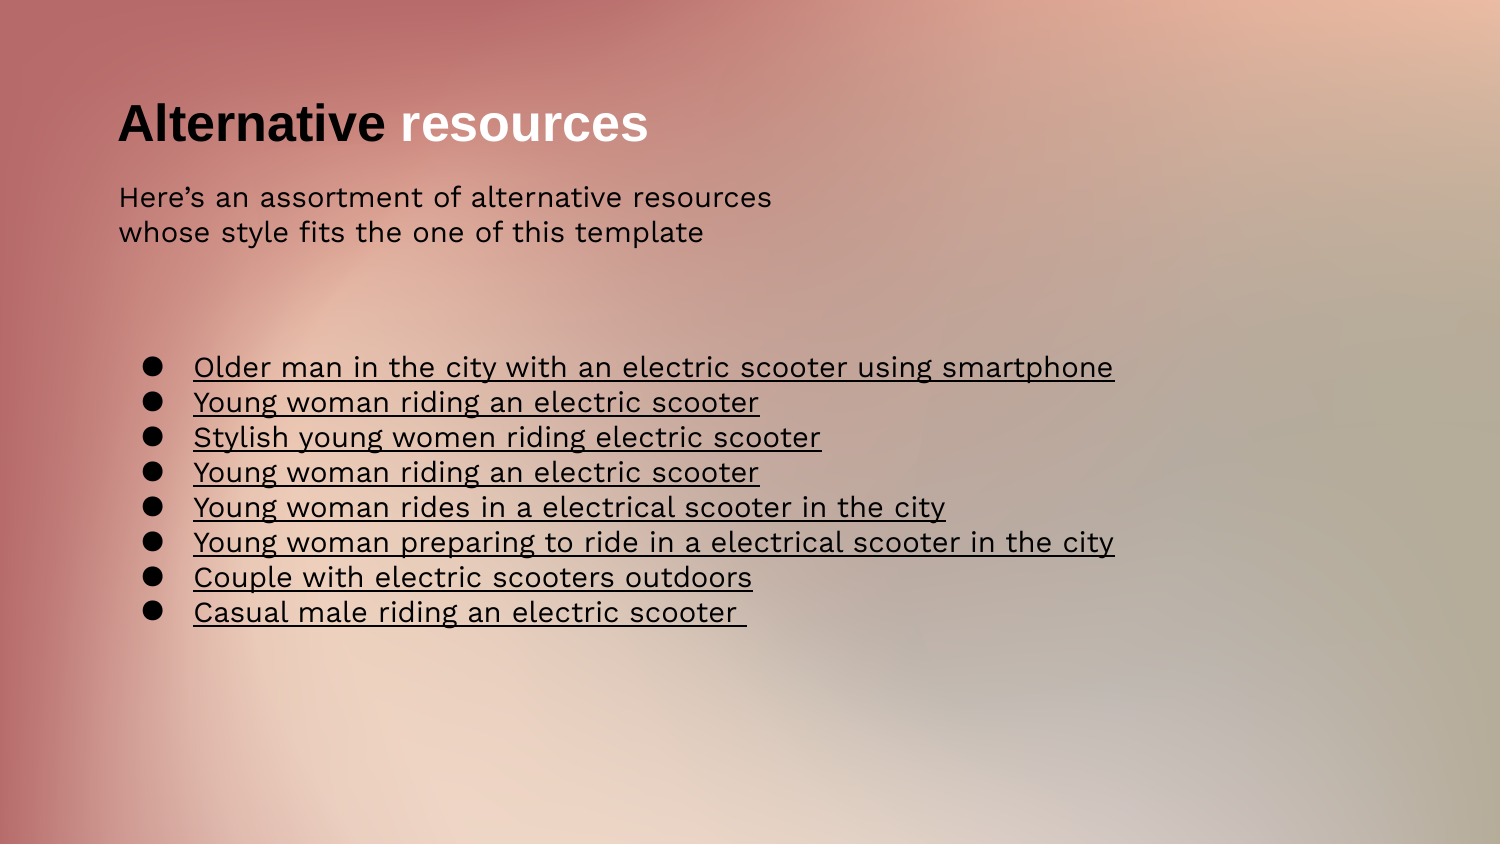

# Alternative resources
Here’s an assortment of alternative resources whose style fits the one of this template
Older man in the city with an electric scooter using smartphone
Young woman riding an electric scooter
Stylish young women riding electric scooter
Young woman riding an electric scooter
Young woman rides in a electrical scooter in the city
Young woman preparing to ride in a electrical scooter in the city
Couple with electric scooters outdoors
Casual male riding an electric scooter